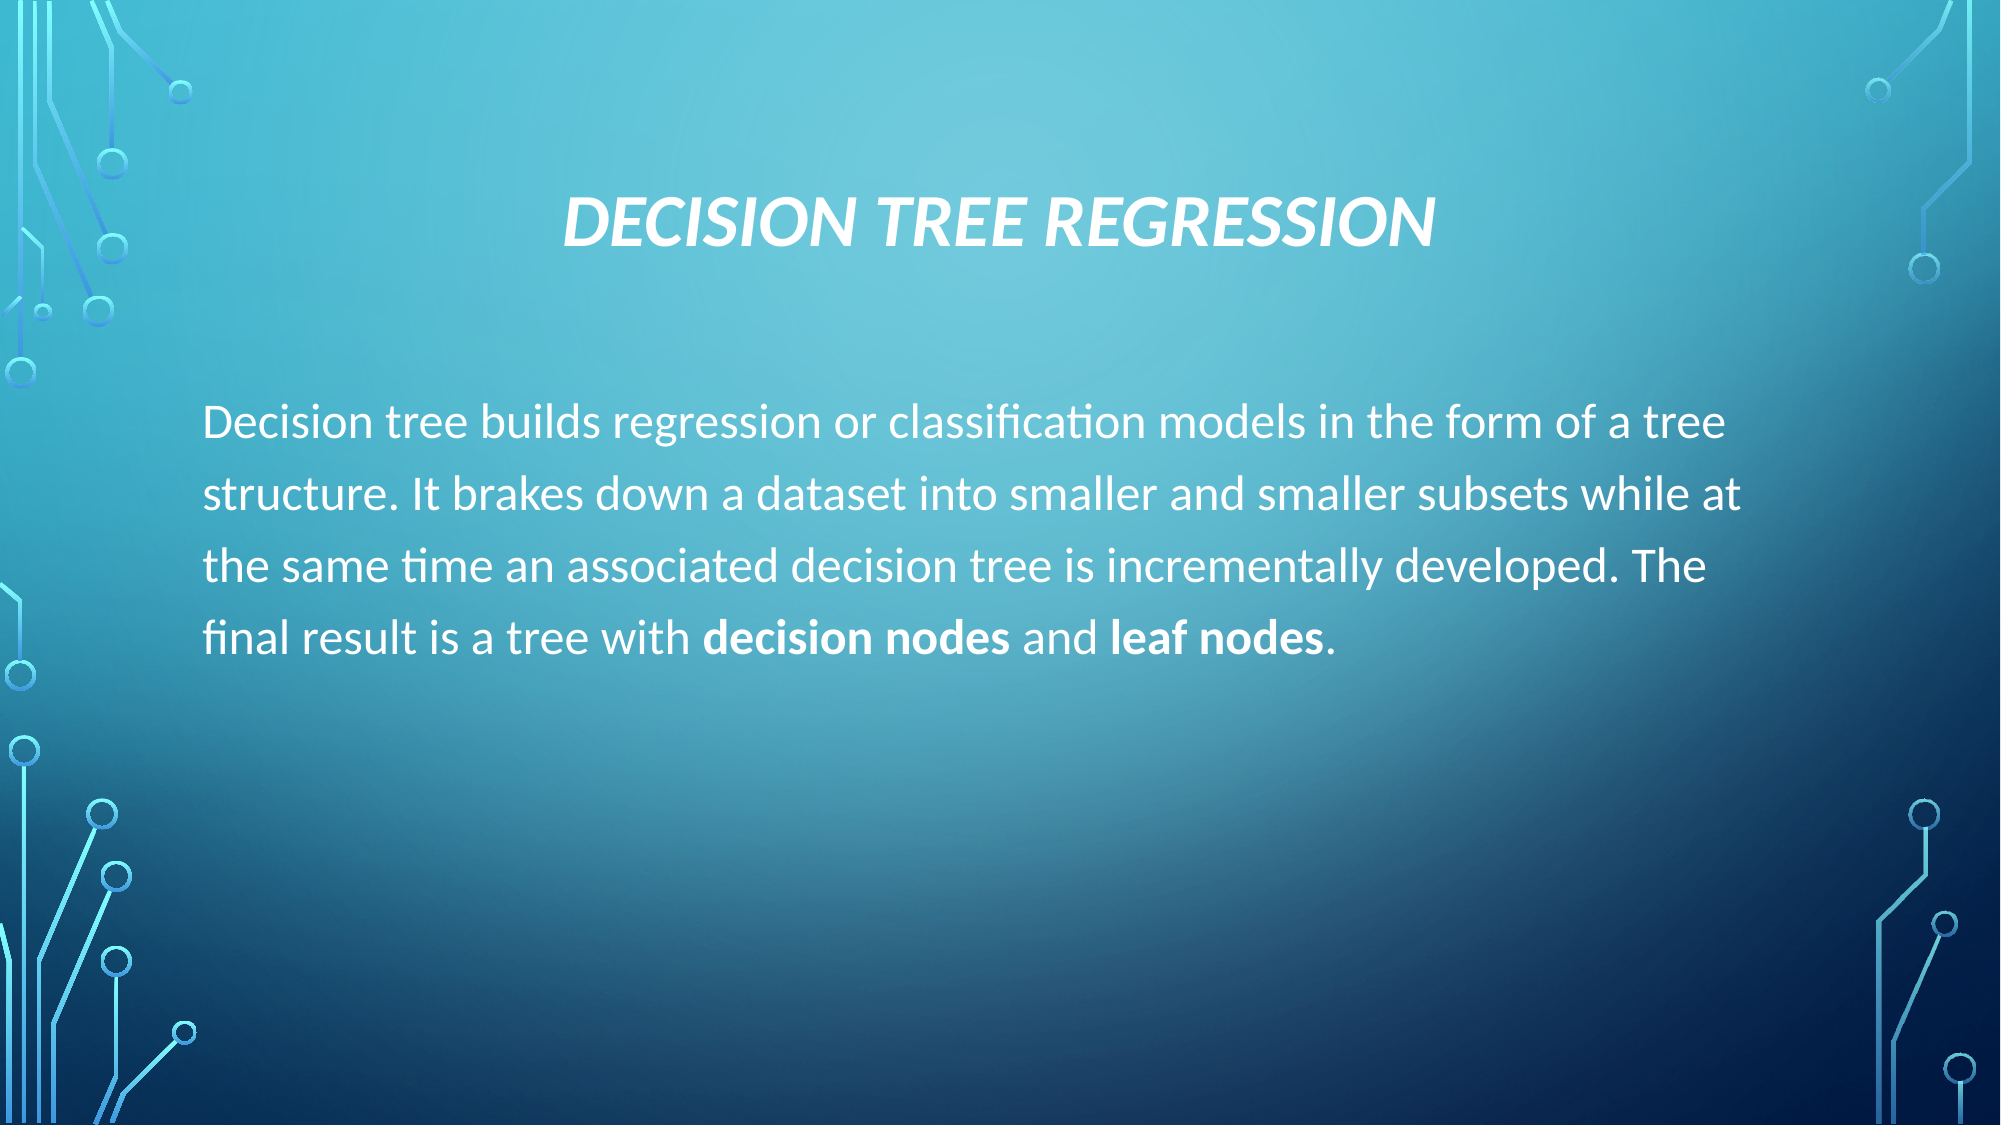

# DECISION TREE REGRESSION
Decision tree builds regression or classification models in the form of a tree structure. It brakes down a dataset into smaller and smaller subsets while at the same time an associated decision tree is incrementally developed. The final result is a tree with decision nodes and leaf nodes.